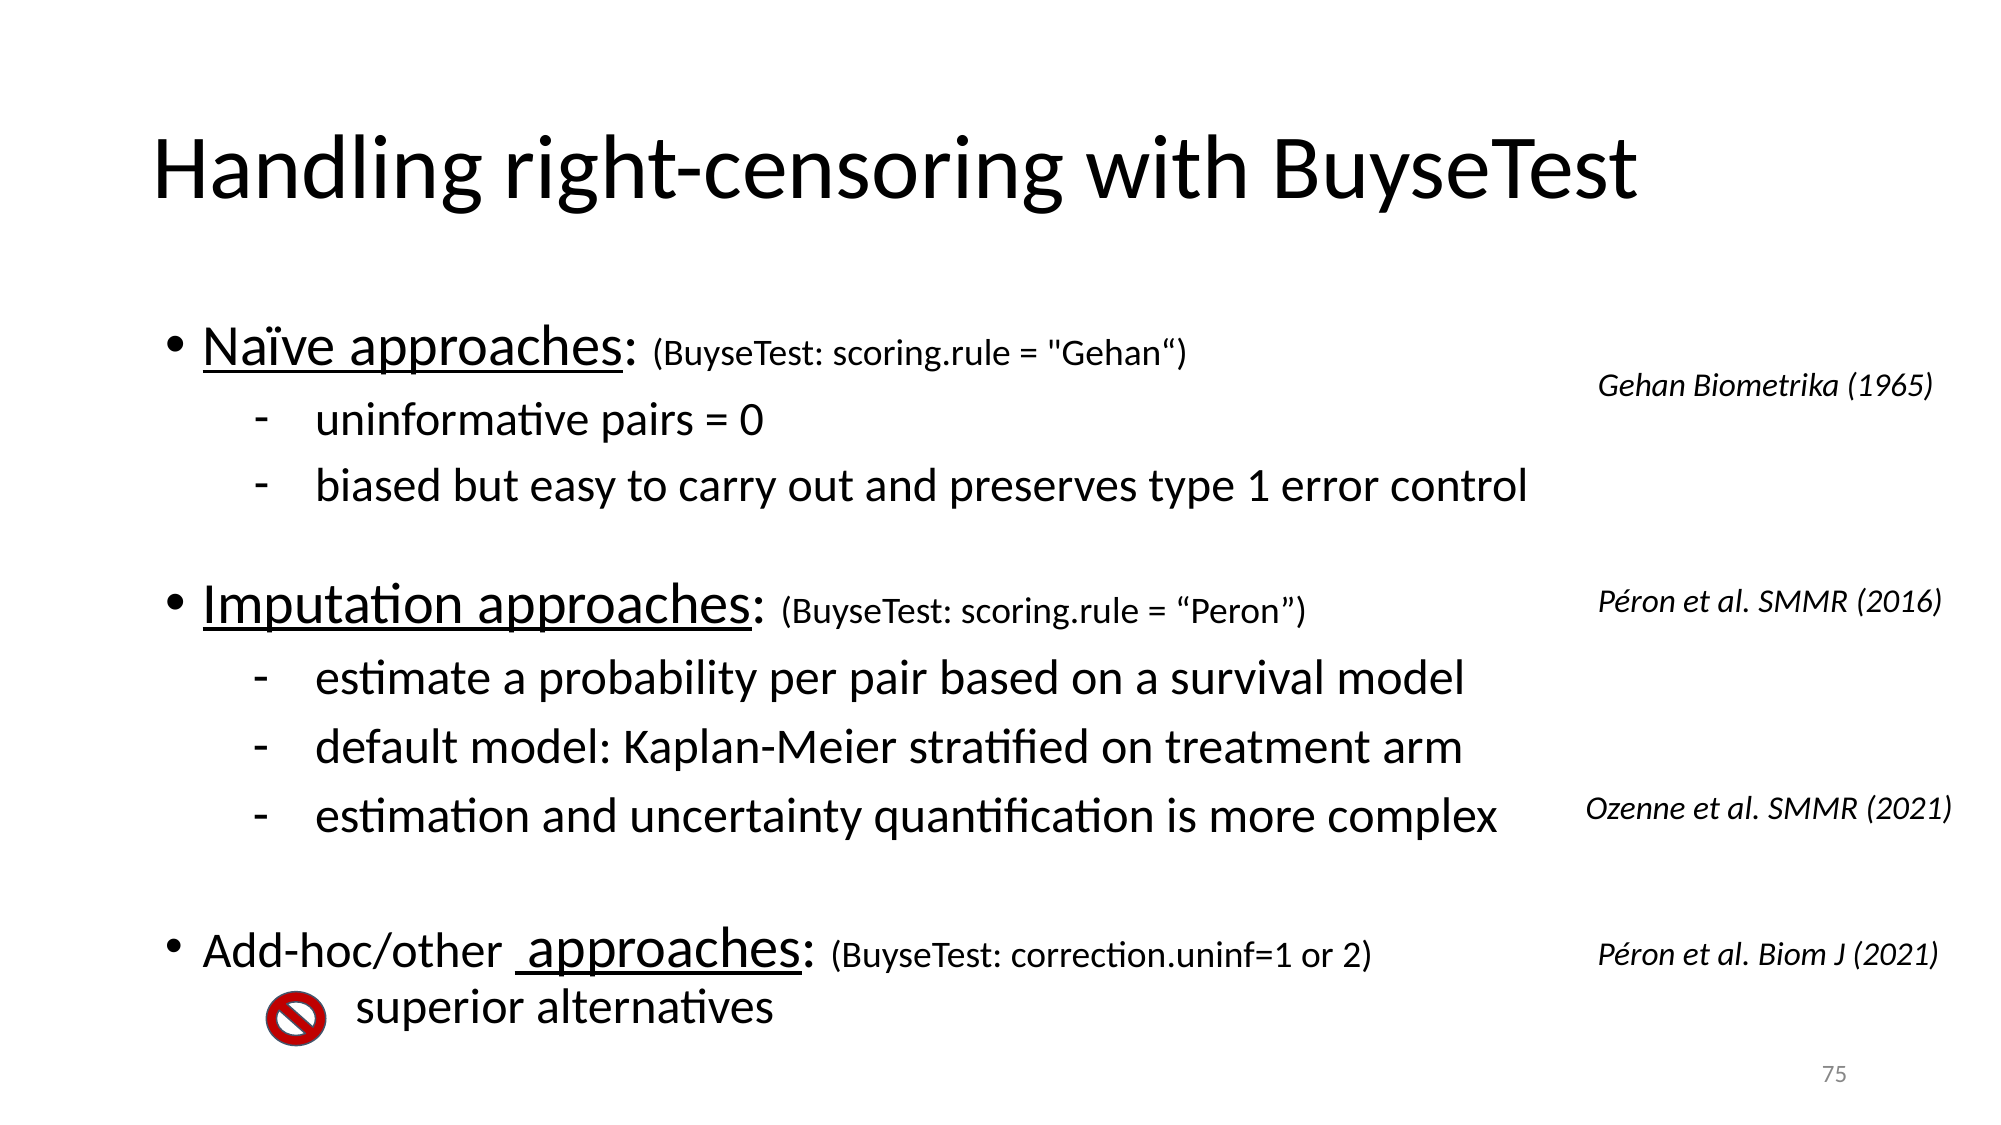

# Handling right-censoring with BuyseTest
Naïve approaches: (BuyseTest: scoring.rule = "Gehan“)
uninformative pairs = 0
biased but easy to carry out and preserves type 1 error control

Imputation approaches: (BuyseTest: scoring.rule = “Peron”)
estimate a probability per pair based on a survival model
default model: Kaplan-Meier stratified on treatment arm
estimation and uncertainty quantification is more complex

Add-hoc/other  approaches: (BuyseTest: correction.uninf=1 or 2)
                  superior alternatives
Gehan Biometrika (1965)

Péron et al. SMMR (2016)

Ozenne et al. SMMR (2021)
Péron et al. Biom J (2021)

75